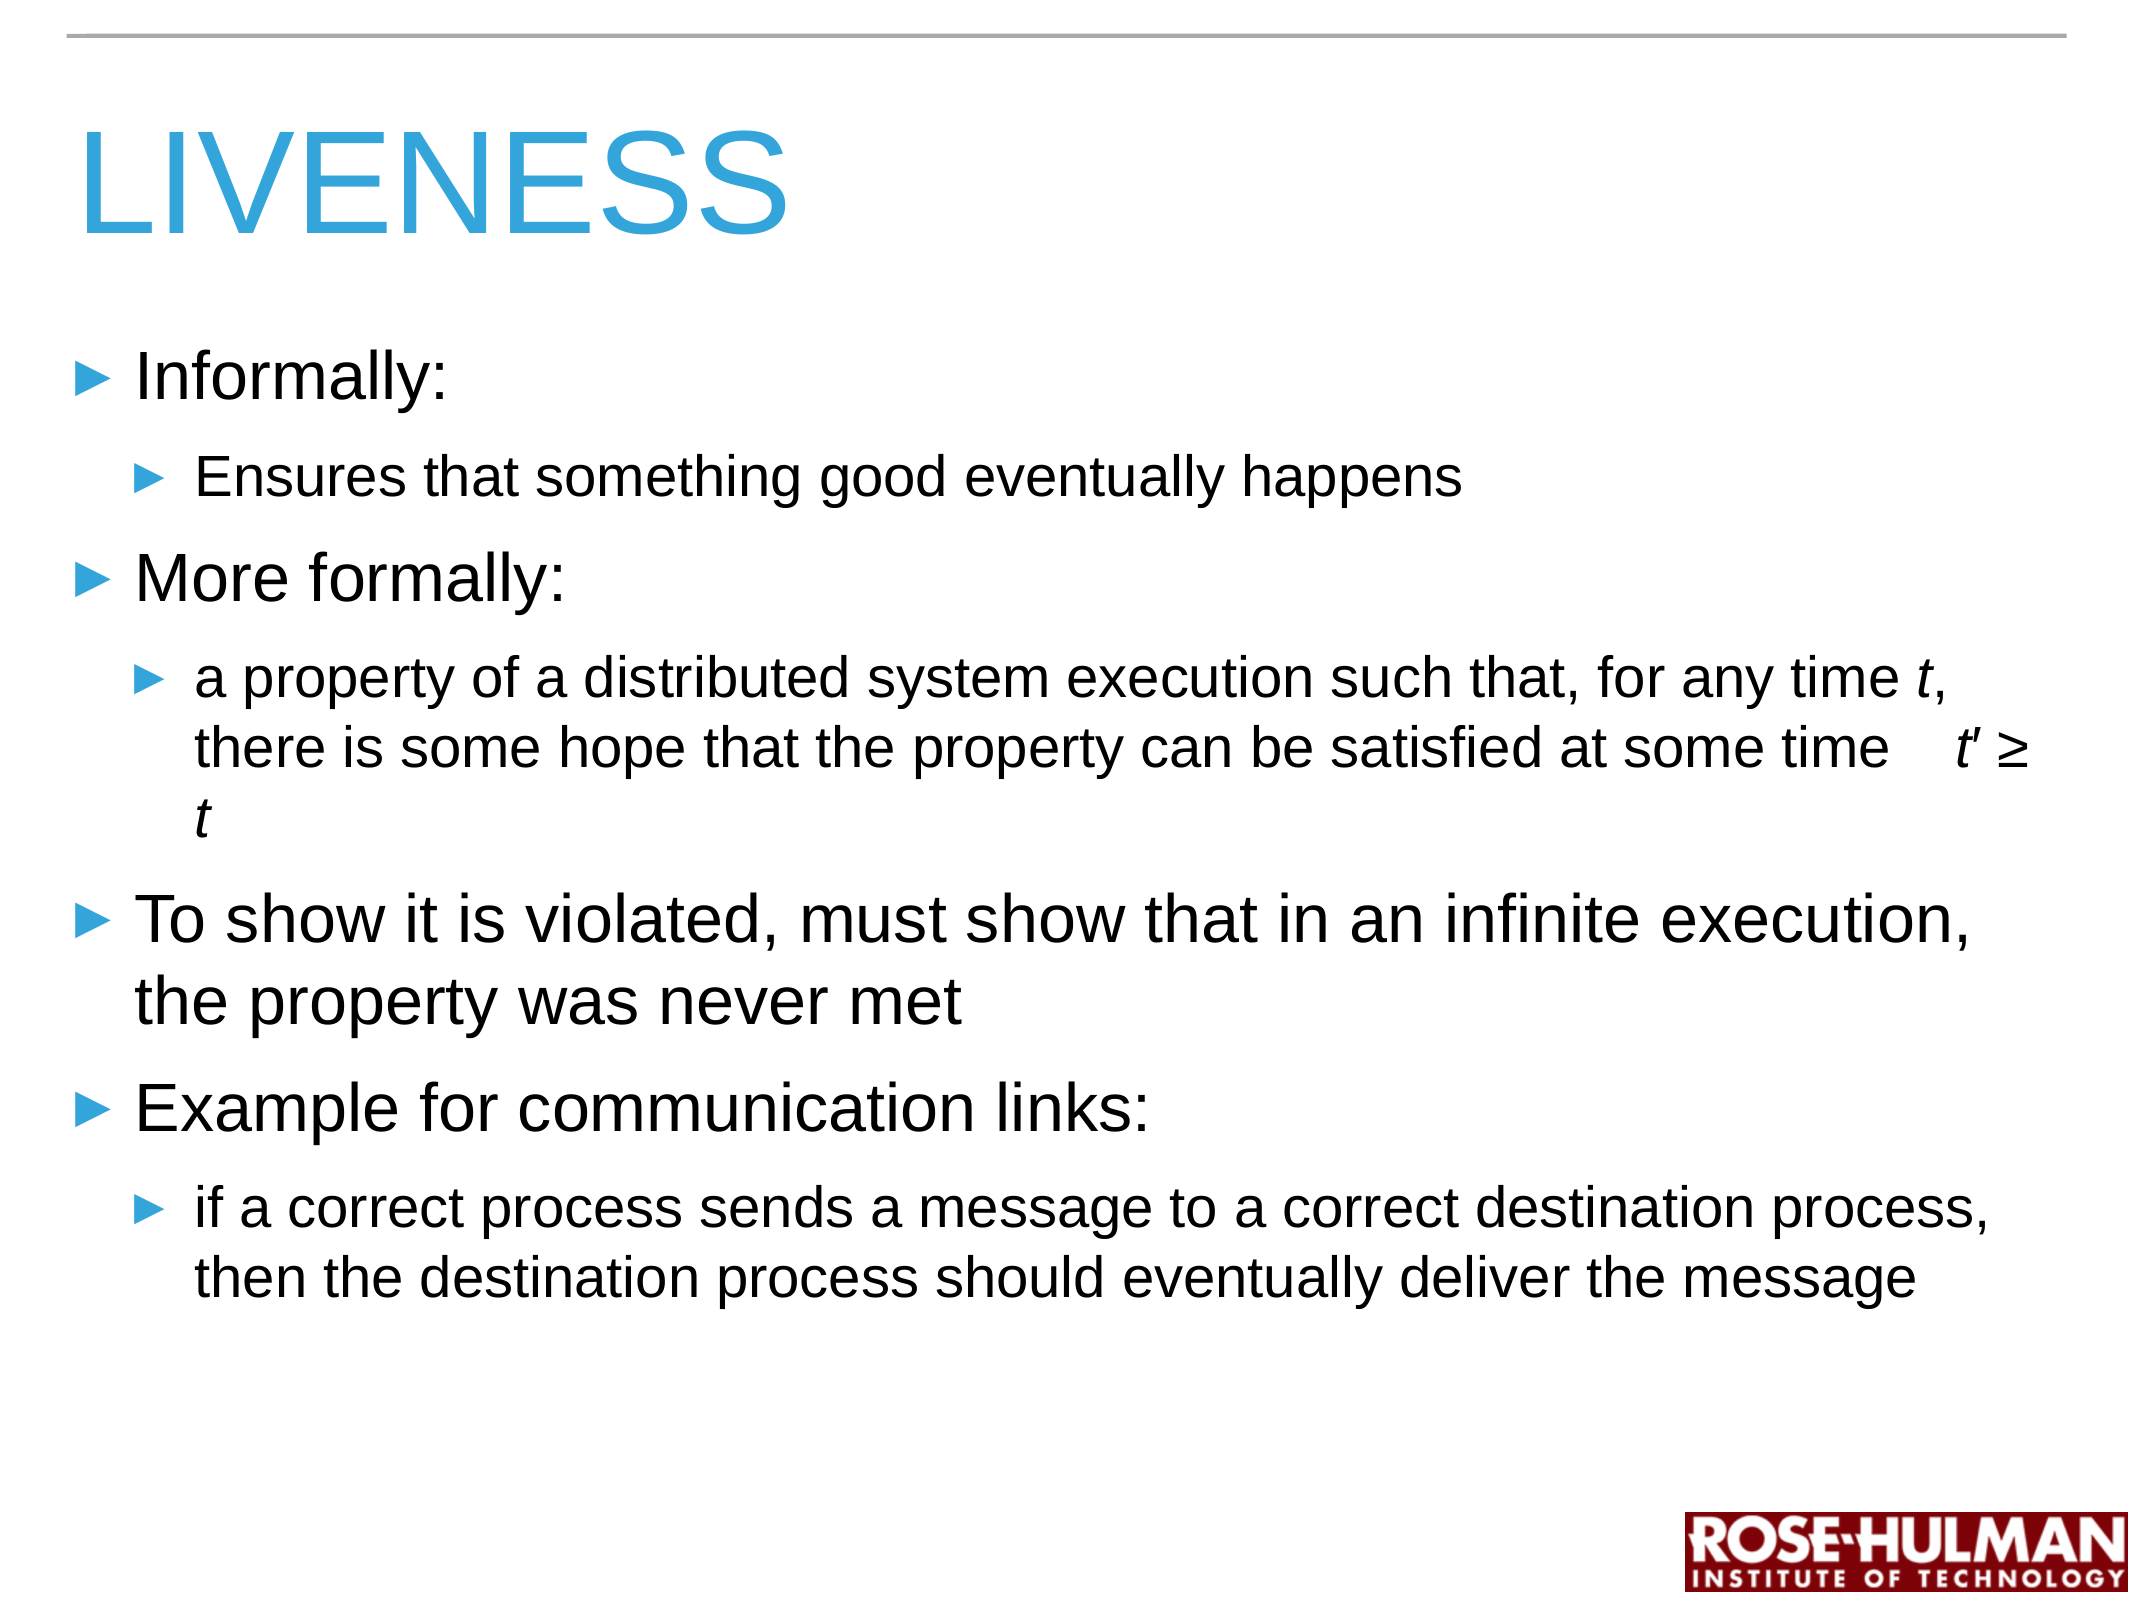

# liveness
Informally:
Ensures that something good eventually happens
More formally:
a property of a distributed system execution such that, for any time t, there is some hope that the property can be satisfied at some time    t′ ≥ t
To show it is violated, must show that in an infinite execution, the property was never met
Example for communication links:
if a correct process sends a message to a correct destination process, then the destination process should eventually deliver the message
16